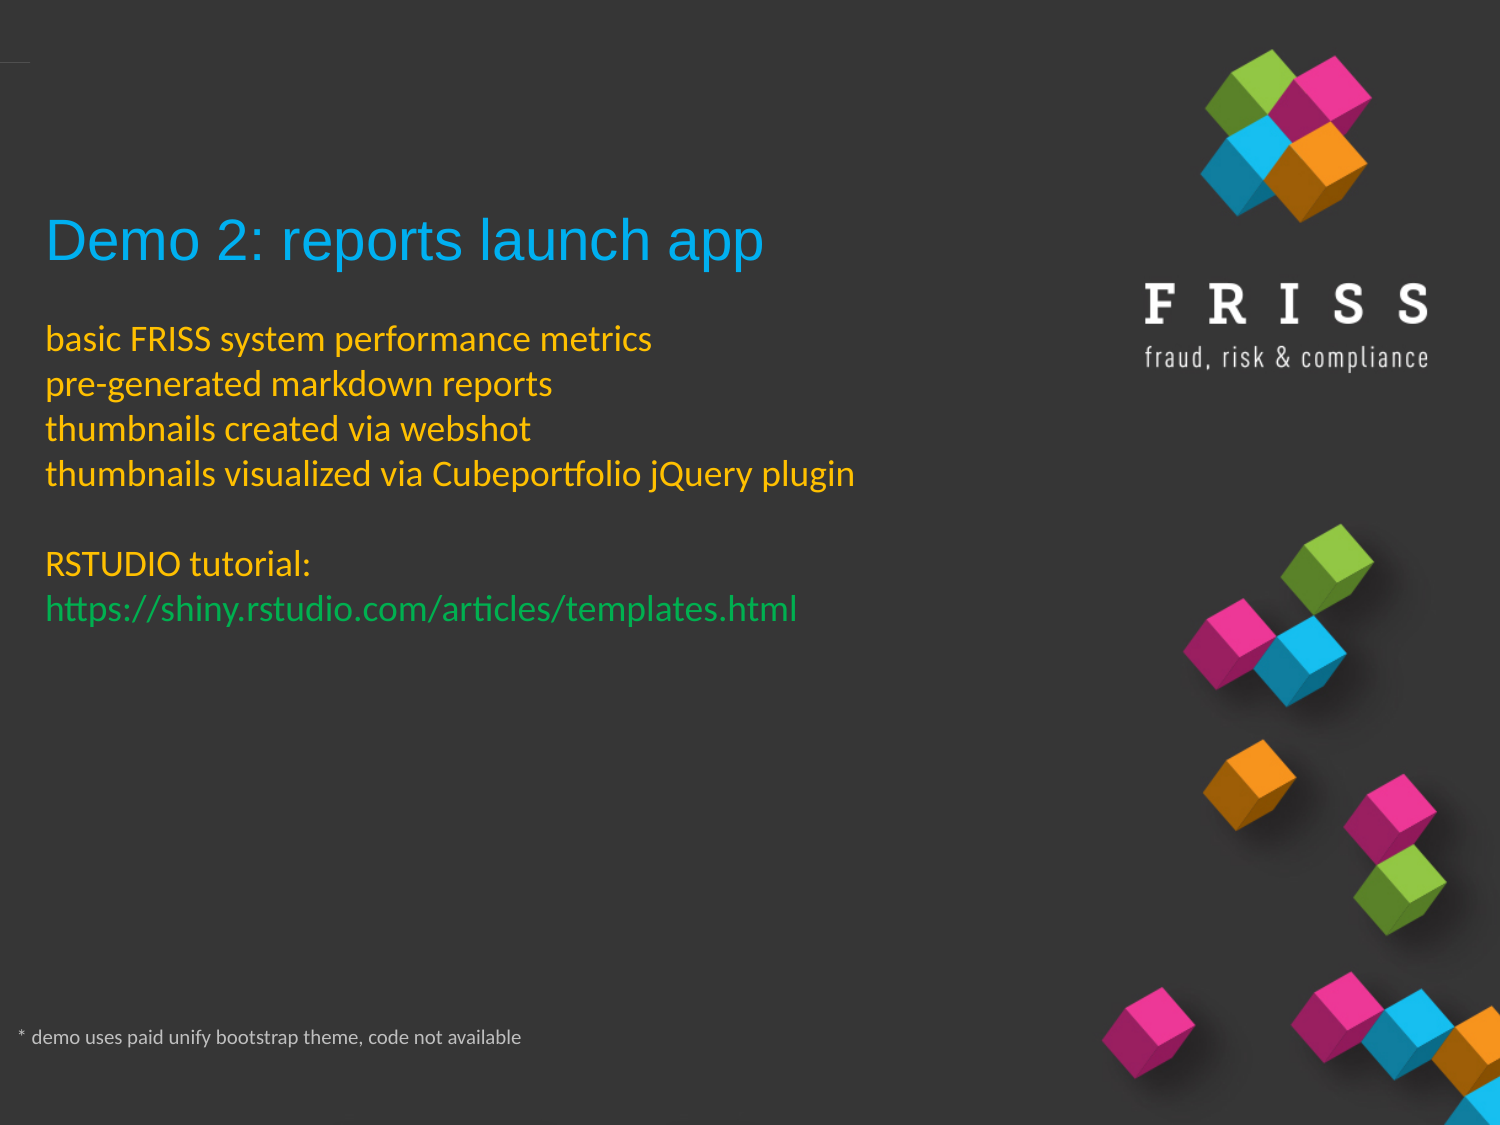

Demo 2: reports launch app
basic FRISS system performance metrics
pre-generated markdown reports
thumbnails created via webshot
thumbnails visualized via Cubeportfolio jQuery plugin

RSTUDIO tutorial:
https://shiny.rstudio.com/articles/templates.html

* demo uses paid unify bootstrap theme, code not available